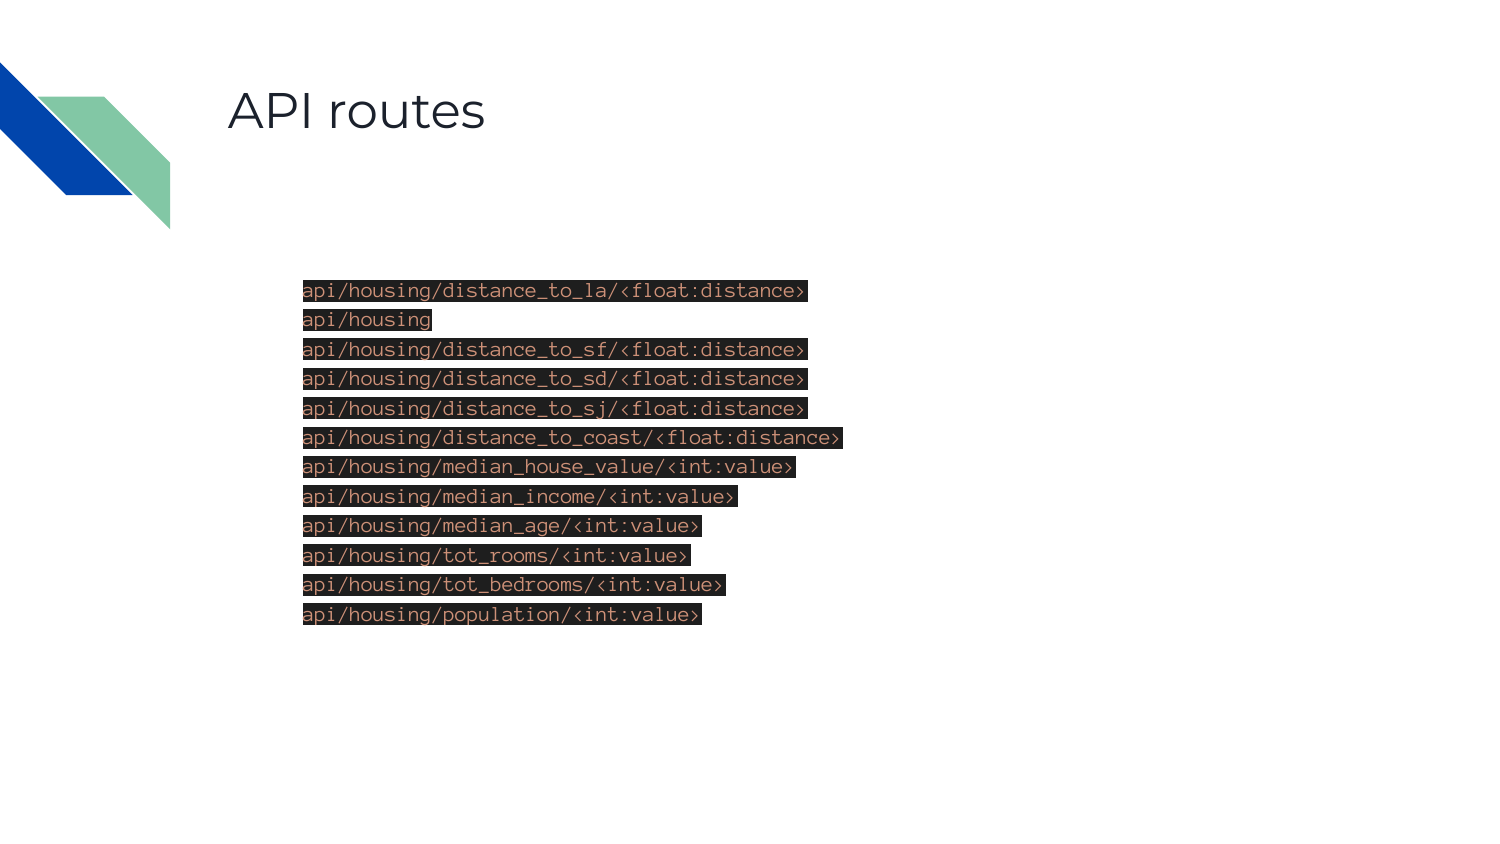

# API routes
api/housing/distance_to_la/<float:distance>
api/housing
api/housing/distance_to_sf/<float:distance>
api/housing/distance_to_sd/<float:distance>
api/housing/distance_to_sj/<float:distance>
api/housing/distance_to_coast/<float:distance>
api/housing/median_house_value/<int:value>
api/housing/median_income/<int:value>
api/housing/median_age/<int:value>
api/housing/tot_rooms/<int:value>
api/housing/tot_bedrooms/<int:value>
api/housing/population/<int:value>